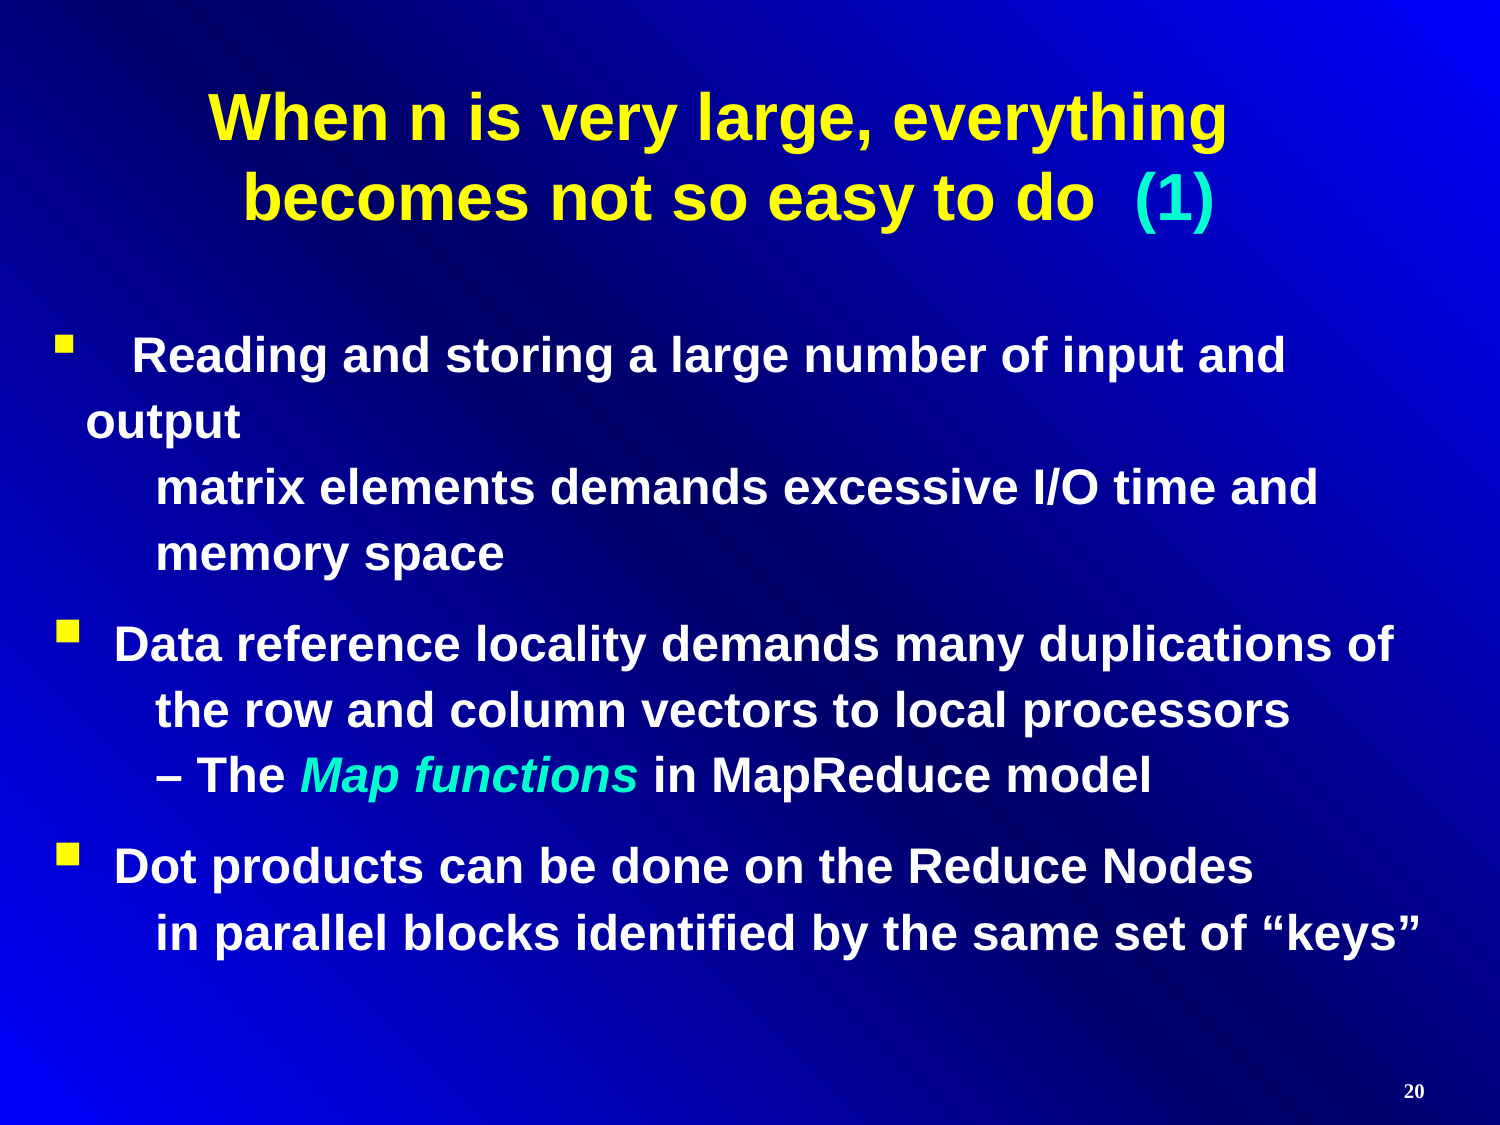

When n is very large, everything
becomes not so easy to do  (1)
     Reading and storing a large number of input and output
     matrix elements demands excessive I/O time and
     memory space
  Data reference locality demands many duplications of
     the row and column vectors to local processors
     – The Map functions in MapReduce model
  Dot products can be done on the Reduce Nodes
     in parallel blocks identified by the same set of “keys”